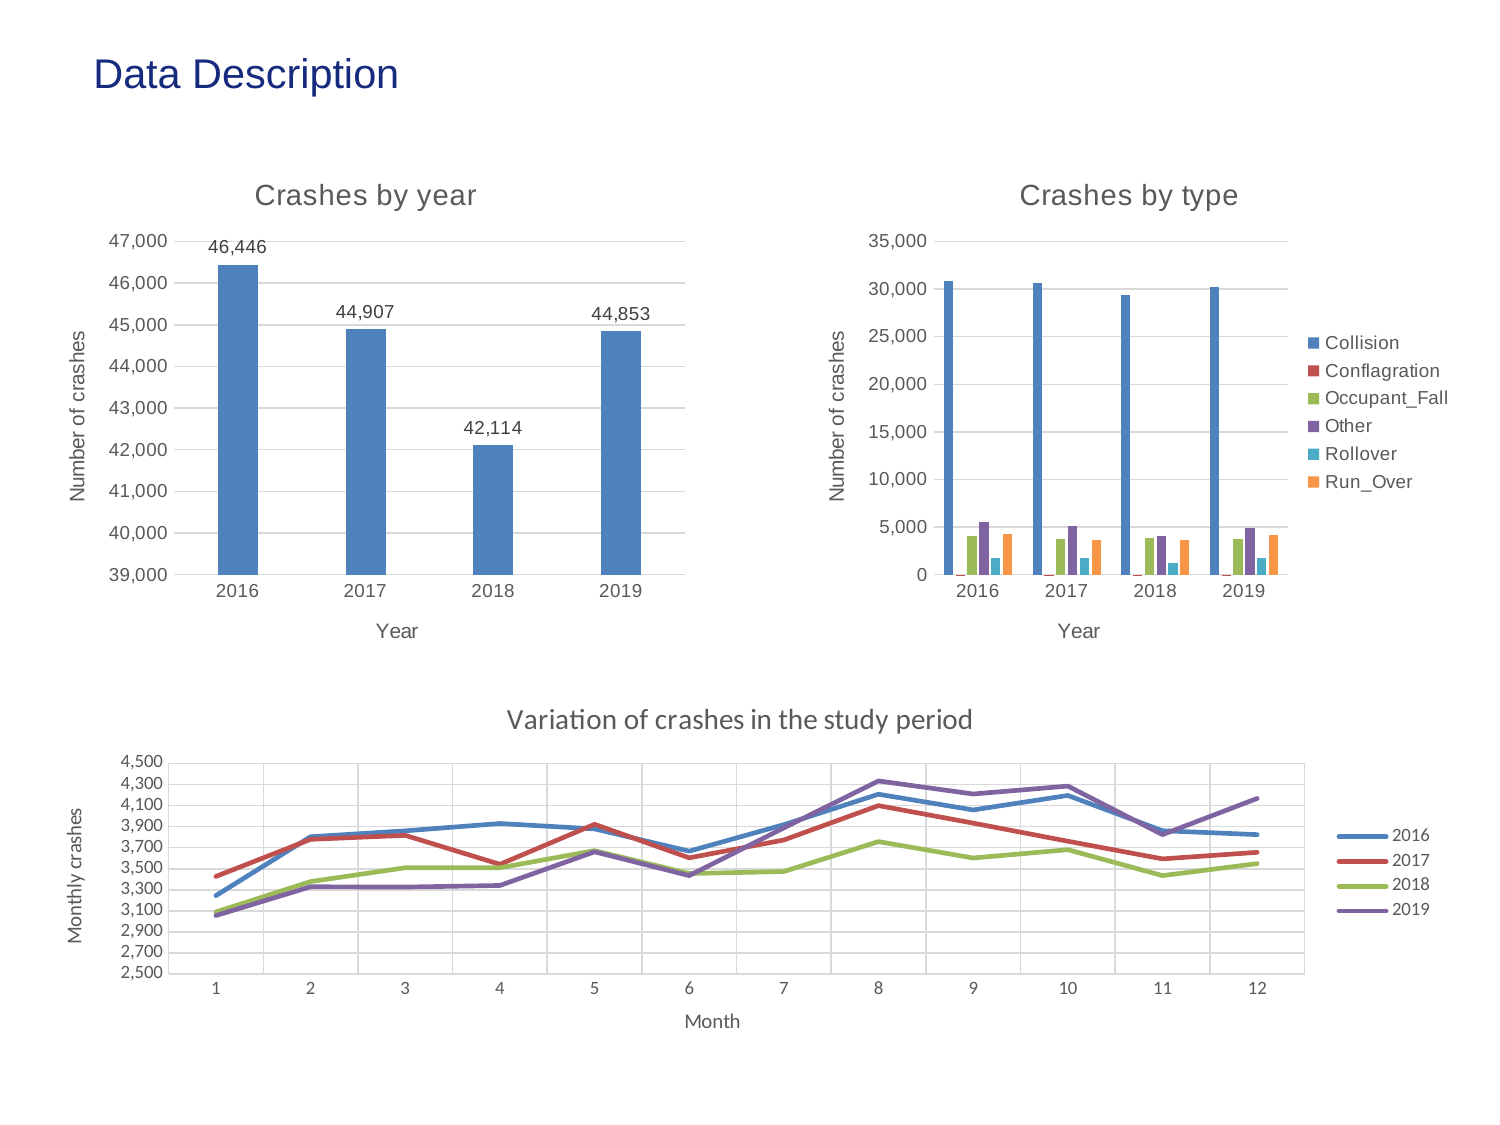

Data Description

### Chart: Crashes by year

| Category | Total |
|---|---|
| 2016 | 46446.0 |
| 2017 | 44907.0 |
| 2018 | 42114.0 |
| 2019 | 44853.0 |

### Chart: Crashes by type

| Category | Collision | Conflagration | Occupant_Fall | Other | Rollover | Run_Over |
|---|---|---|---|---|---|---|
| 2016 | 30851.0 | 4.0 | 4096.0 | 5488.0 | 1723.0 | 4279.0 |
| 2017 | 30618.0 | 4.0 | 3714.0 | 5138.0 | 1767.0 | 3666.0 |
| 2018 | 29385.0 | 9.0 | 3826.0 | 4038.0 | 1251.0 | 3604.0 |
| 2019 | 30268.0 | 9.0 | 3785.0 | 4896.0 | 1774.0 | 4121.0 |

### Chart: Variation of crashes in the study period

| Category | 2016 | 2017 | 2018 | 2019 |
|---|---|---|---|---|
| 1 | 3245.0 | 3427.0 | 3090.0 | 3056.0 |
| 2 | 3804.0 | 3779.0 | 3378.0 | 3329.0 |
| 3 | 3860.0 | 3817.0 | 3510.0 | 3326.0 |
| 4 | 3929.0 | 3542.0 | 3510.0 | 3341.0 |
| 5 | 3878.0 | 3922.0 | 3672.0 | 3661.0 |
| 6 | 3667.0 | 3604.0 | 3455.0 | 3435.0 |
| 7 | 3918.0 | 3773.0 | 3474.0 | 3888.0 |
| 8 | 4207.0 | 4099.0 | 3758.0 | 4333.0 |
| 9 | 4058.0 | 3933.0 | 3602.0 | 4209.0 |
| 10 | 4195.0 | 3761.0 | 3681.0 | 4284.0 |
| 11 | 3861.0 | 3594.0 | 3435.0 | 3824.0 |
| 12 | 3824.0 | 3656.0 | 3549.0 | 4167.0 |